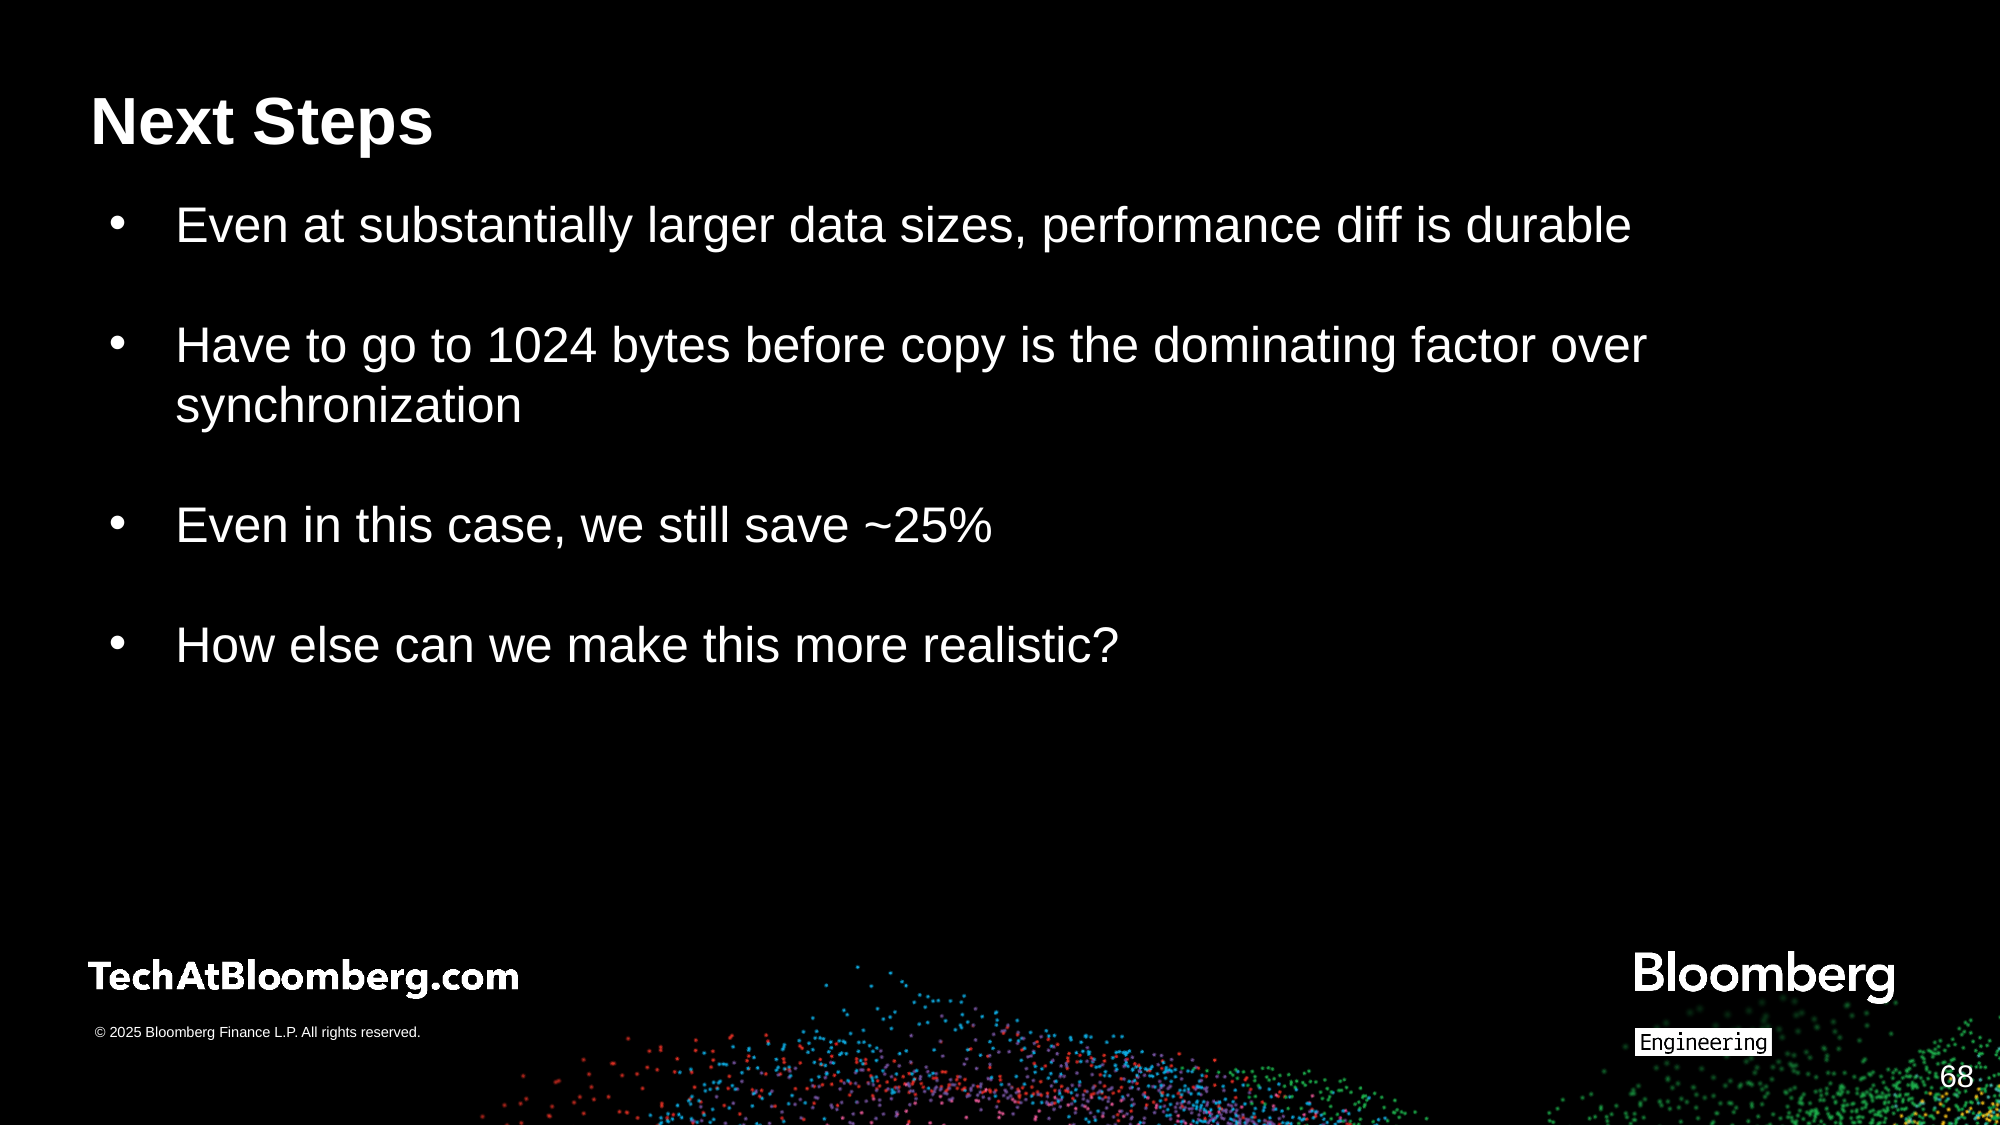

# Next Steps
Even at substantially larger data sizes, performance diff is durable

Have to go to 1024 bytes before copy is the dominating factor over synchronization

Even in this case, we still save ~25%

How else can we make this more realistic?
68